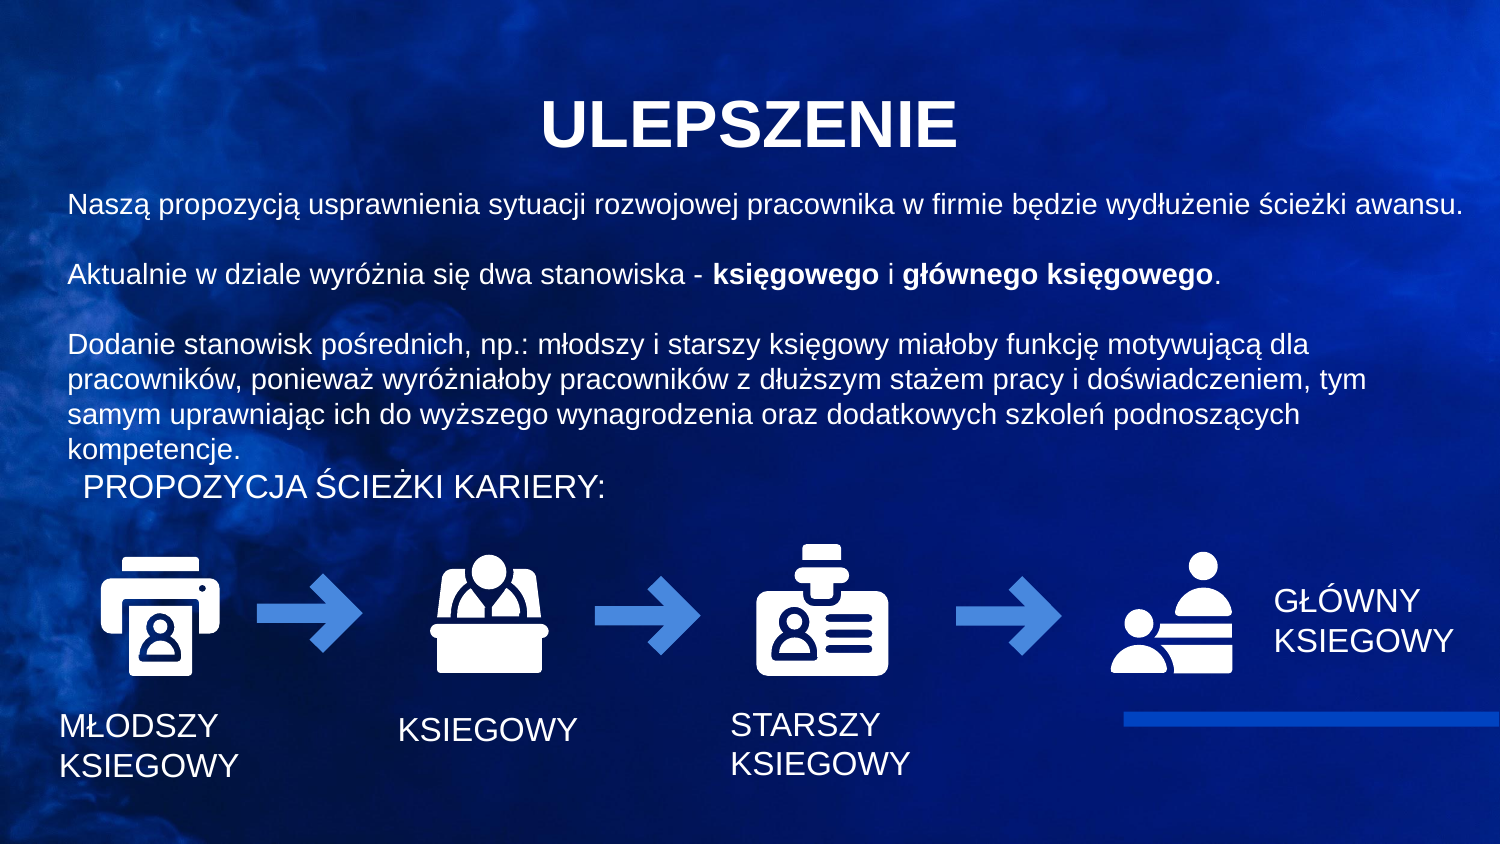

# ULEPSZENIE
	Naszą propozycją usprawnienia sytuacji rozwojowej pracownika w firmie będzie wydłużenie ścieżki awansu.

	Aktualnie w dziale wyróżnia się dwa stanowiska - księgowego i głównego księgowego.

	Dodanie stanowisk pośrednich, np.: młodszy i starszy księgowy miałoby funkcję motywującą dla pracowników, ponieważ wyróżniałoby pracowników z dłuższym stażem pracy i doświadczeniem, tym samym uprawniając ich do wyższego wynagrodzenia oraz dodatkowych szkoleń podnoszących kompetencje.

PROPOZYCJA ŚCIEŻKI KARIERY:

GŁÓWNY KSIEGOWY

STARSZY KSIEGOWY
MŁODSZY KSIEGOWY
KSIEGOWY